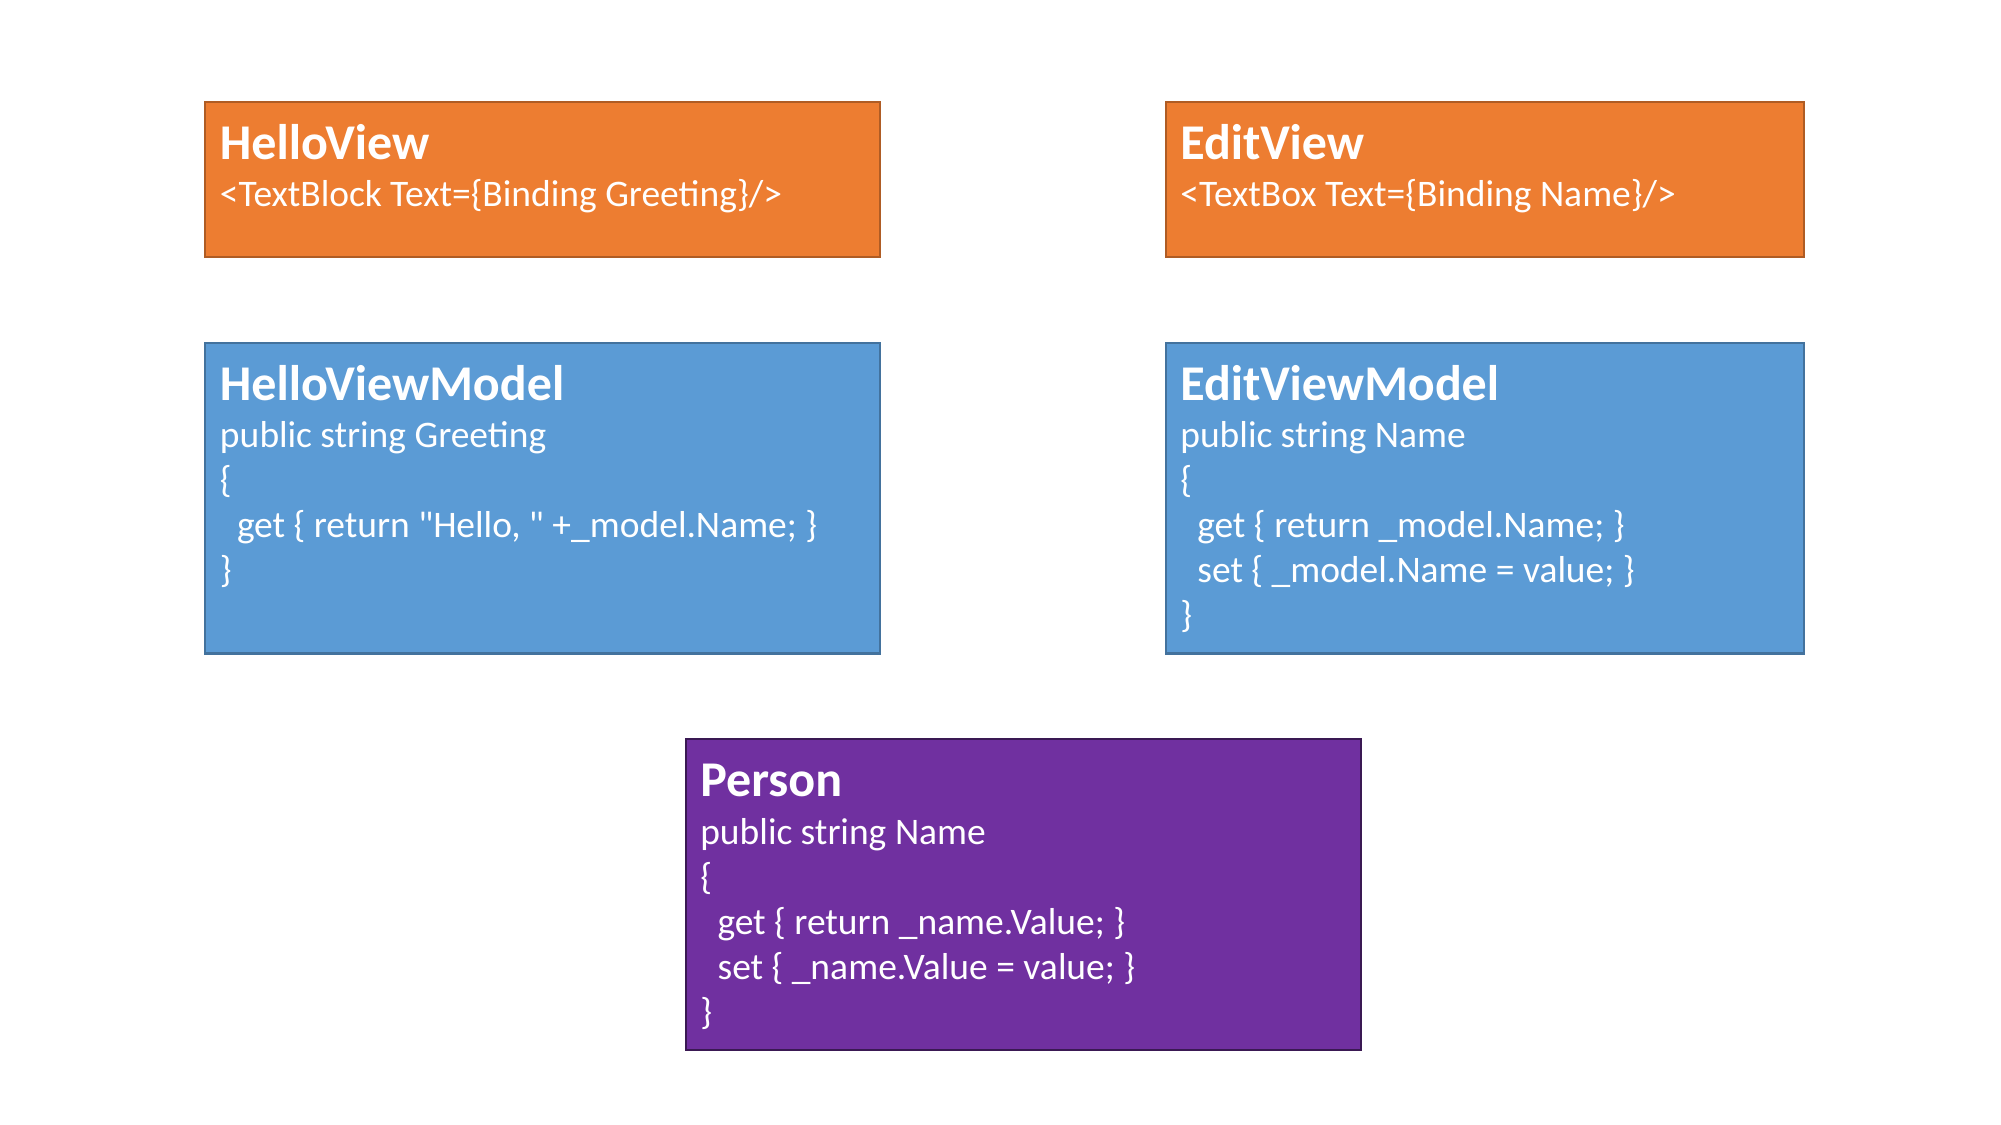

HelloView
<TextBlock Text={Binding Greeting}/>
EditView
<TextBox Text={Binding Name}/>
HelloViewModel
public string Greeting
{
  get { return "Hello, " +_model.Name; }
}
EditViewModel
public string Name
{
  get { return _model.Name; }
  set { _model.Name = value; }
}
Person
public string Name
{
  get { return _name.Value; }
  set { _name.Value = value; }
}